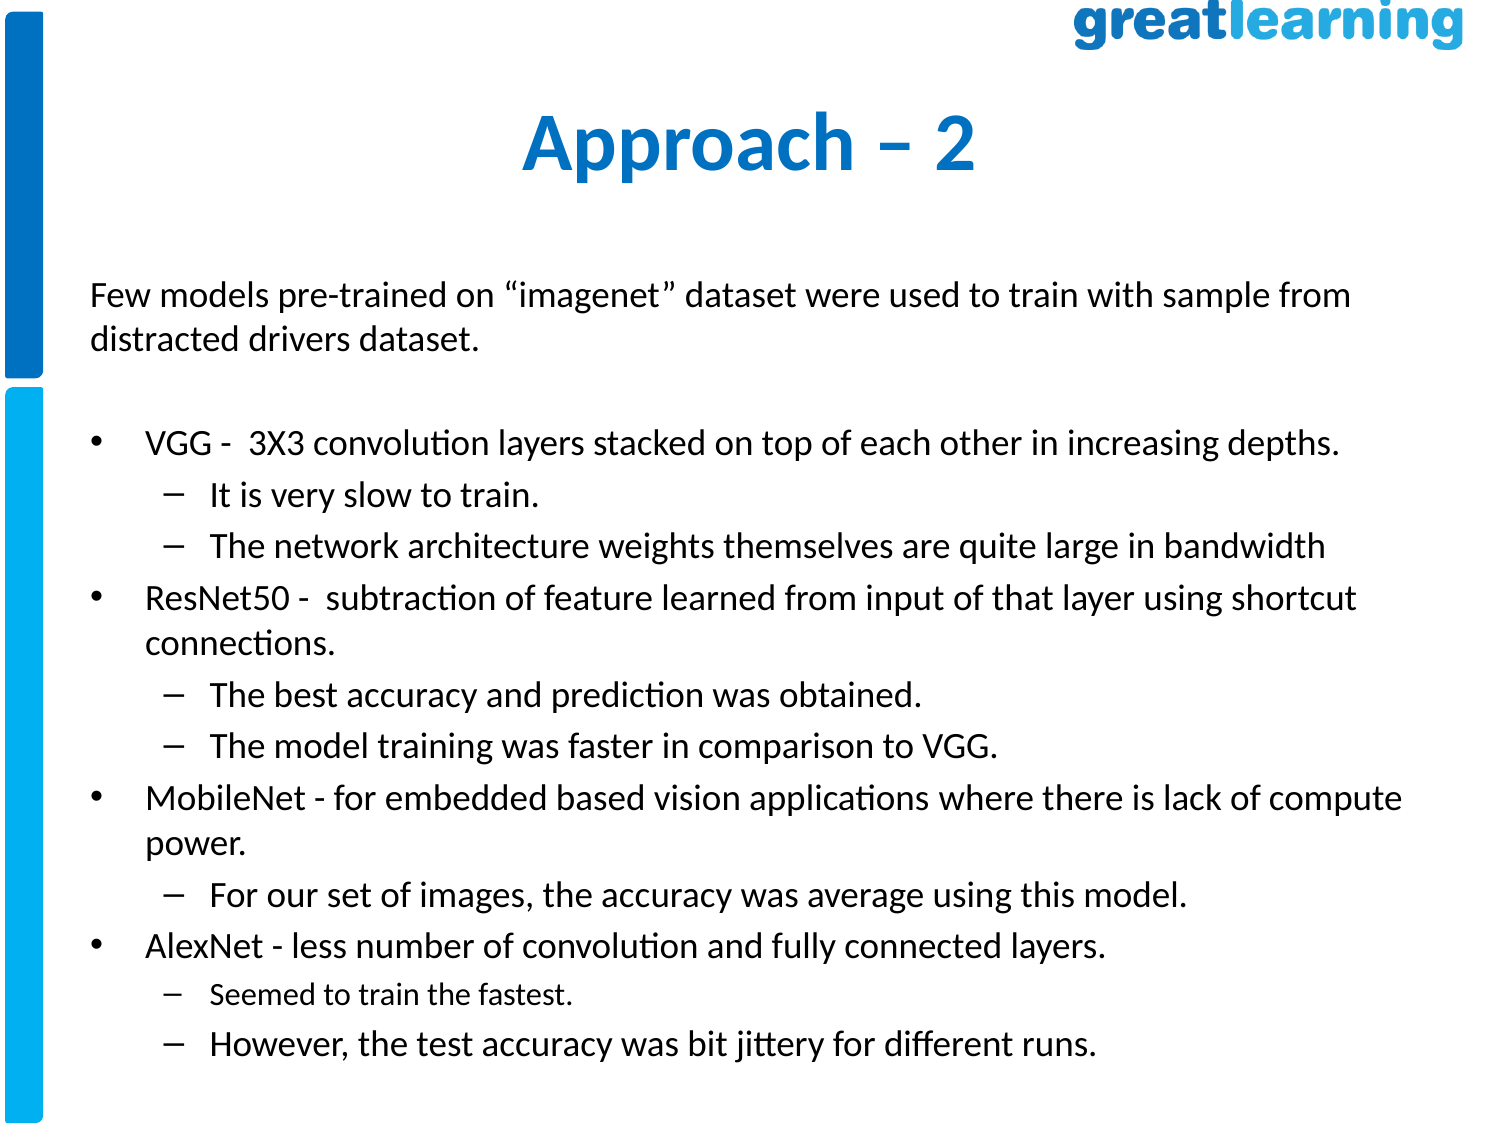

# Approach – 2
Few models pre-trained on “imagenet” dataset were used to train with sample from distracted drivers dataset.

VGG -  3X3 convolution layers stacked on top of each other in increasing depths.
It is very slow to train.
The network architecture weights themselves are quite large in bandwidth
ResNet50 -  subtraction of feature learned from input of that layer using shortcut connections.
The best accuracy and prediction was obtained.
The model training was faster in comparison to VGG.
MobileNet - for embedded based vision applications where there is lack of compute power.
For our set of images, the accuracy was average using this model.
AlexNet - less number of convolution and fully connected layers.
Seemed to train the fastest.
However, the test accuracy was bit jittery for different runs.